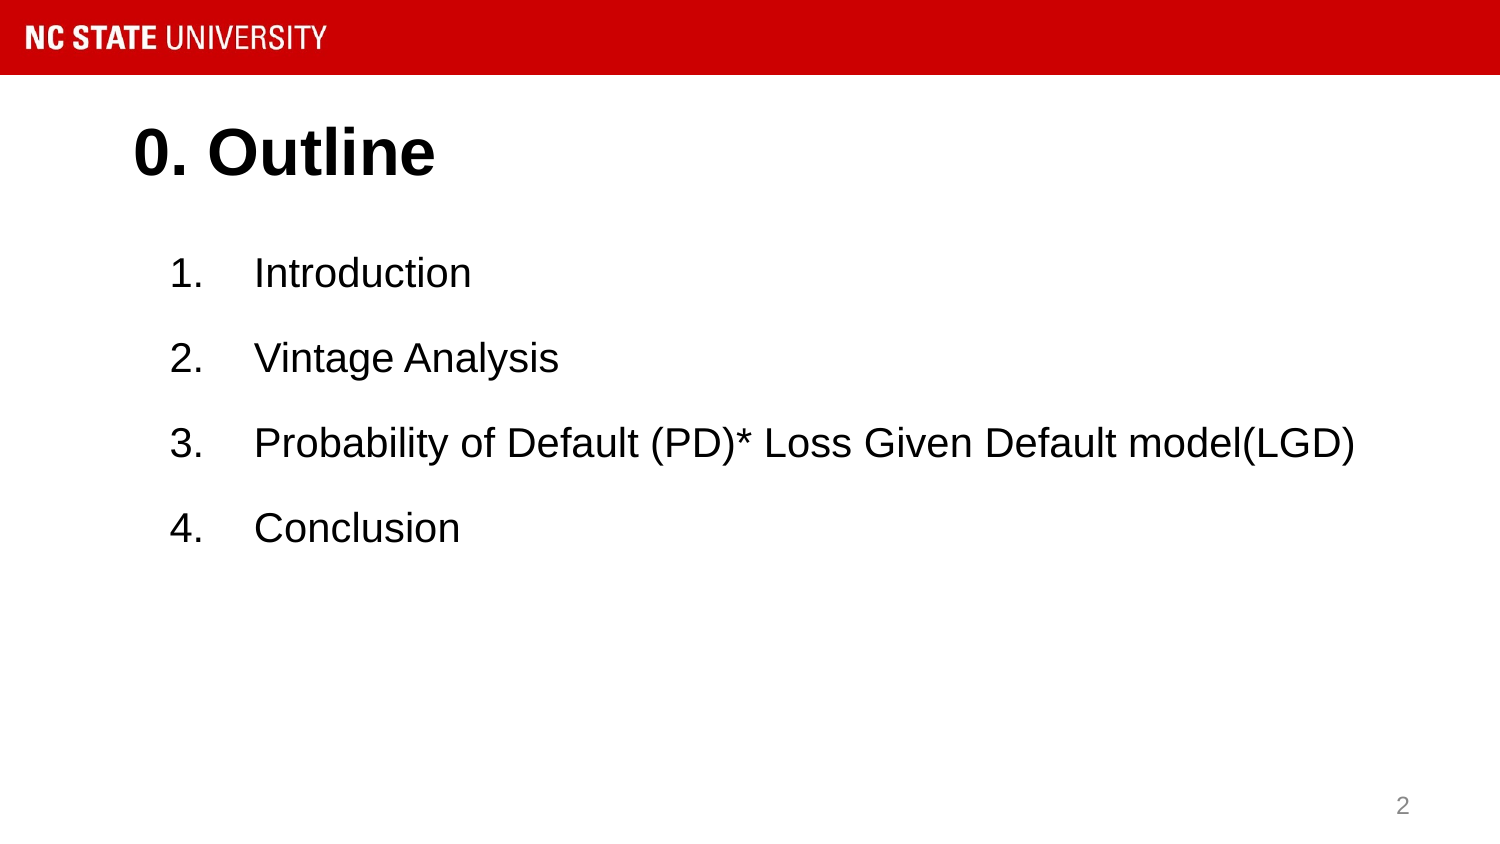

# 0. Outline
Introduction
Vintage Analysis
Probability of Default (PD)* Loss Given Default model(LGD)
Conclusion

2